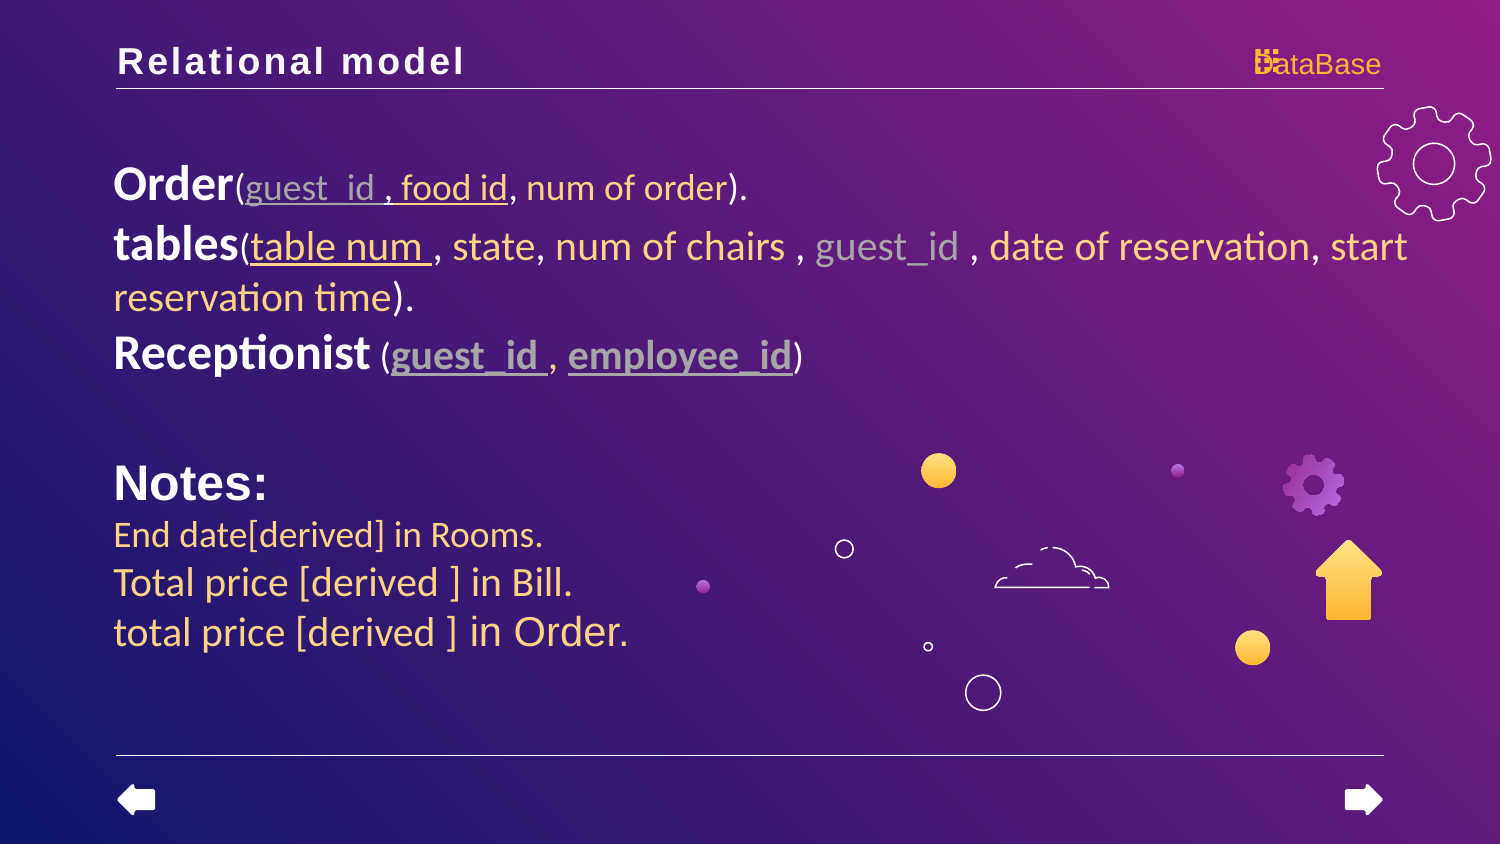

Relational model
DataBase

Order(guest_id , food id, num of order).
tables(table num , state, num of chairs , guest_id , date of reservation, start reservation time).
Receptionist (guest_id , employee_id)

Notes:
End date[derived] in Rooms.
Total price [derived ] in Bill.
total price [derived ] in Order.